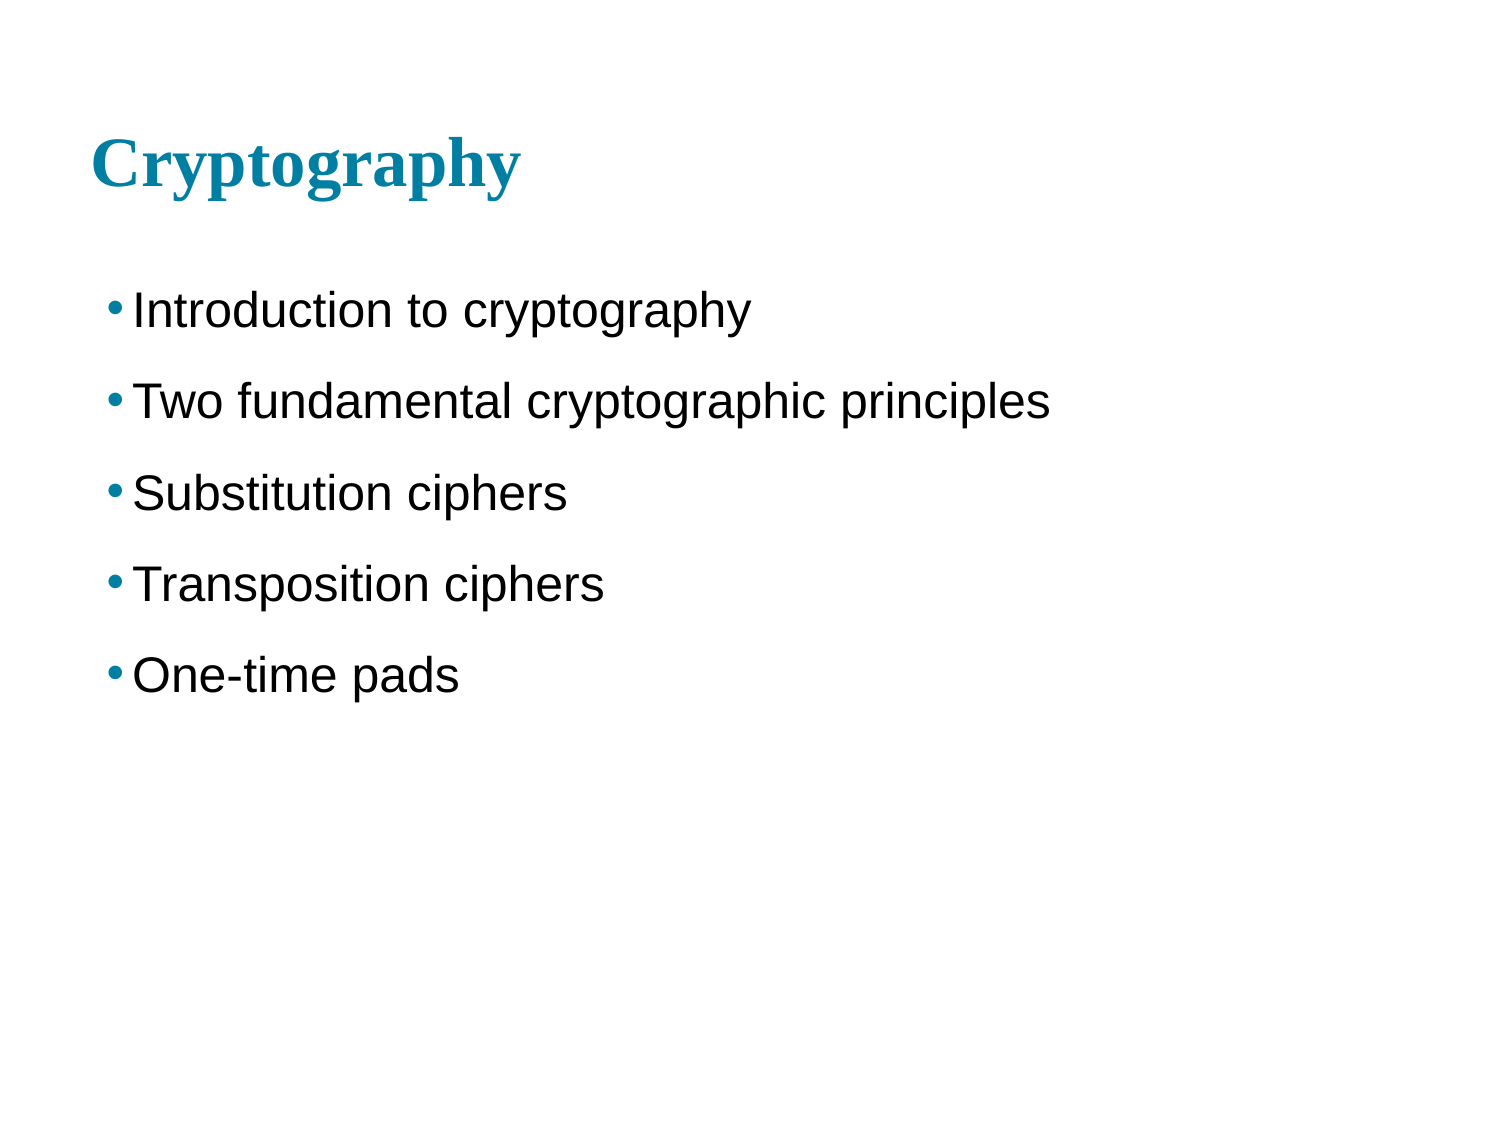

# Cryptography
Introduction to cryptography
Two fundamental cryptographic principles
Substitution ciphers
Transposition ciphers
One-time pads